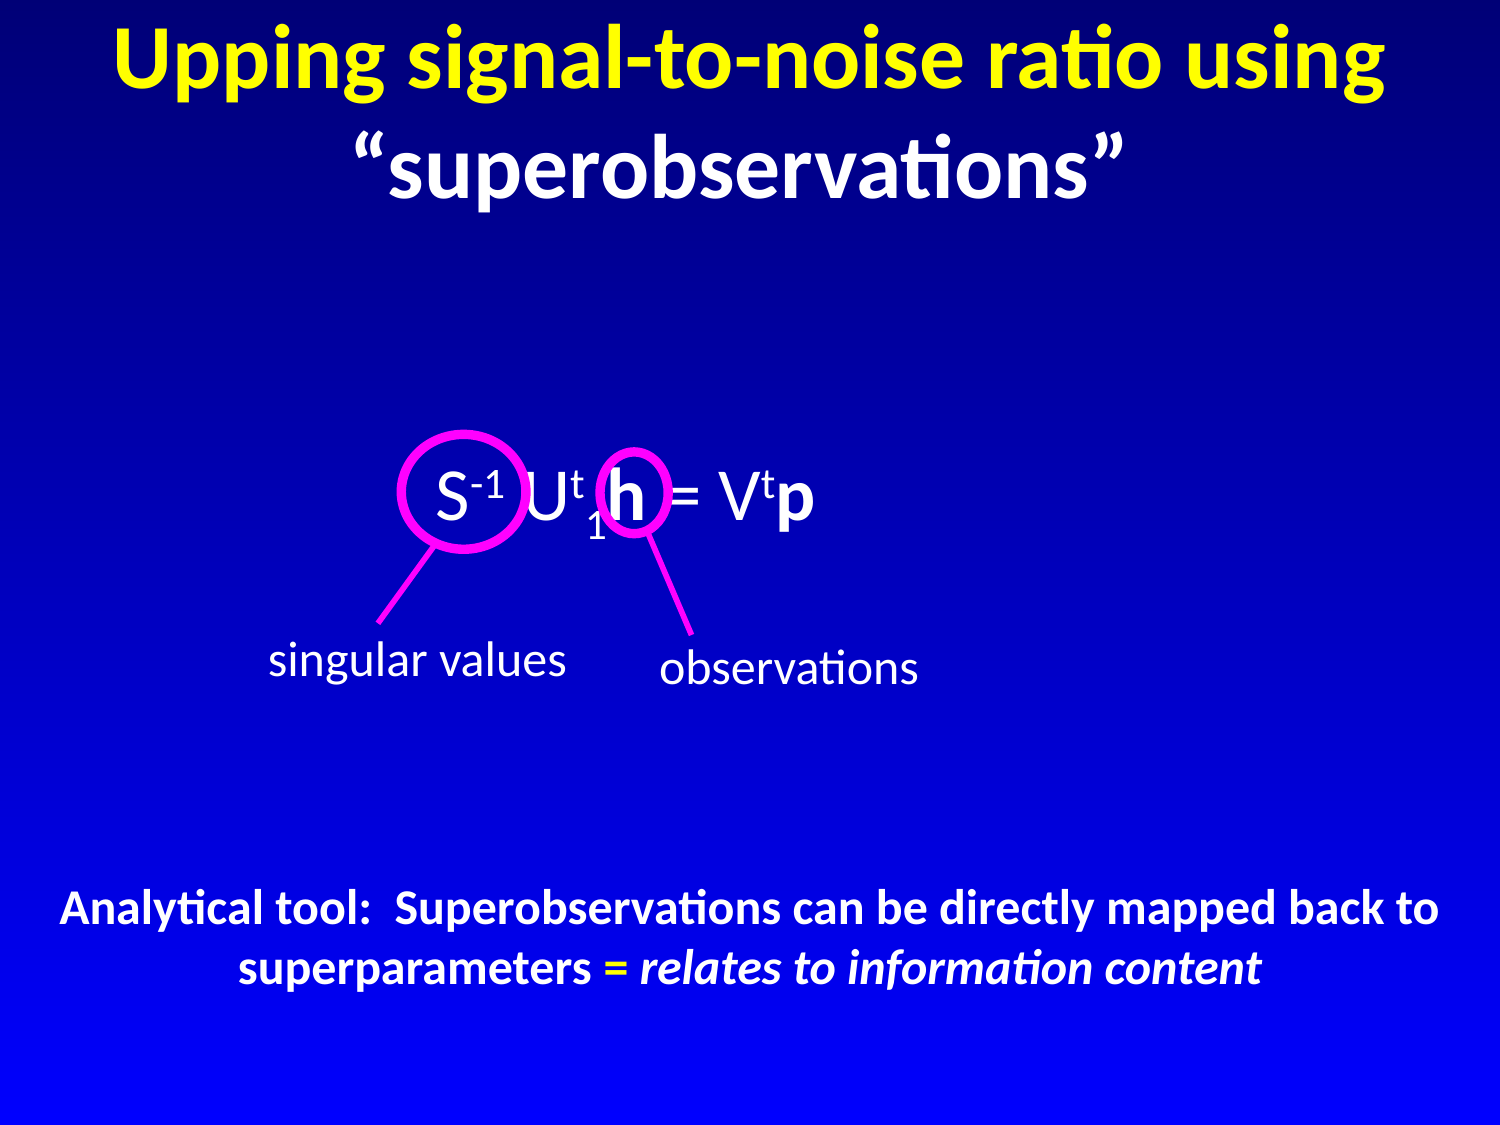

Upping signal-to-noise ratio using “superobservations”

singular values

observations
S-1 Ut1h = Vtp
Analytical tool:  Superobservations can be directly mapped back to superparameters = relates to information content